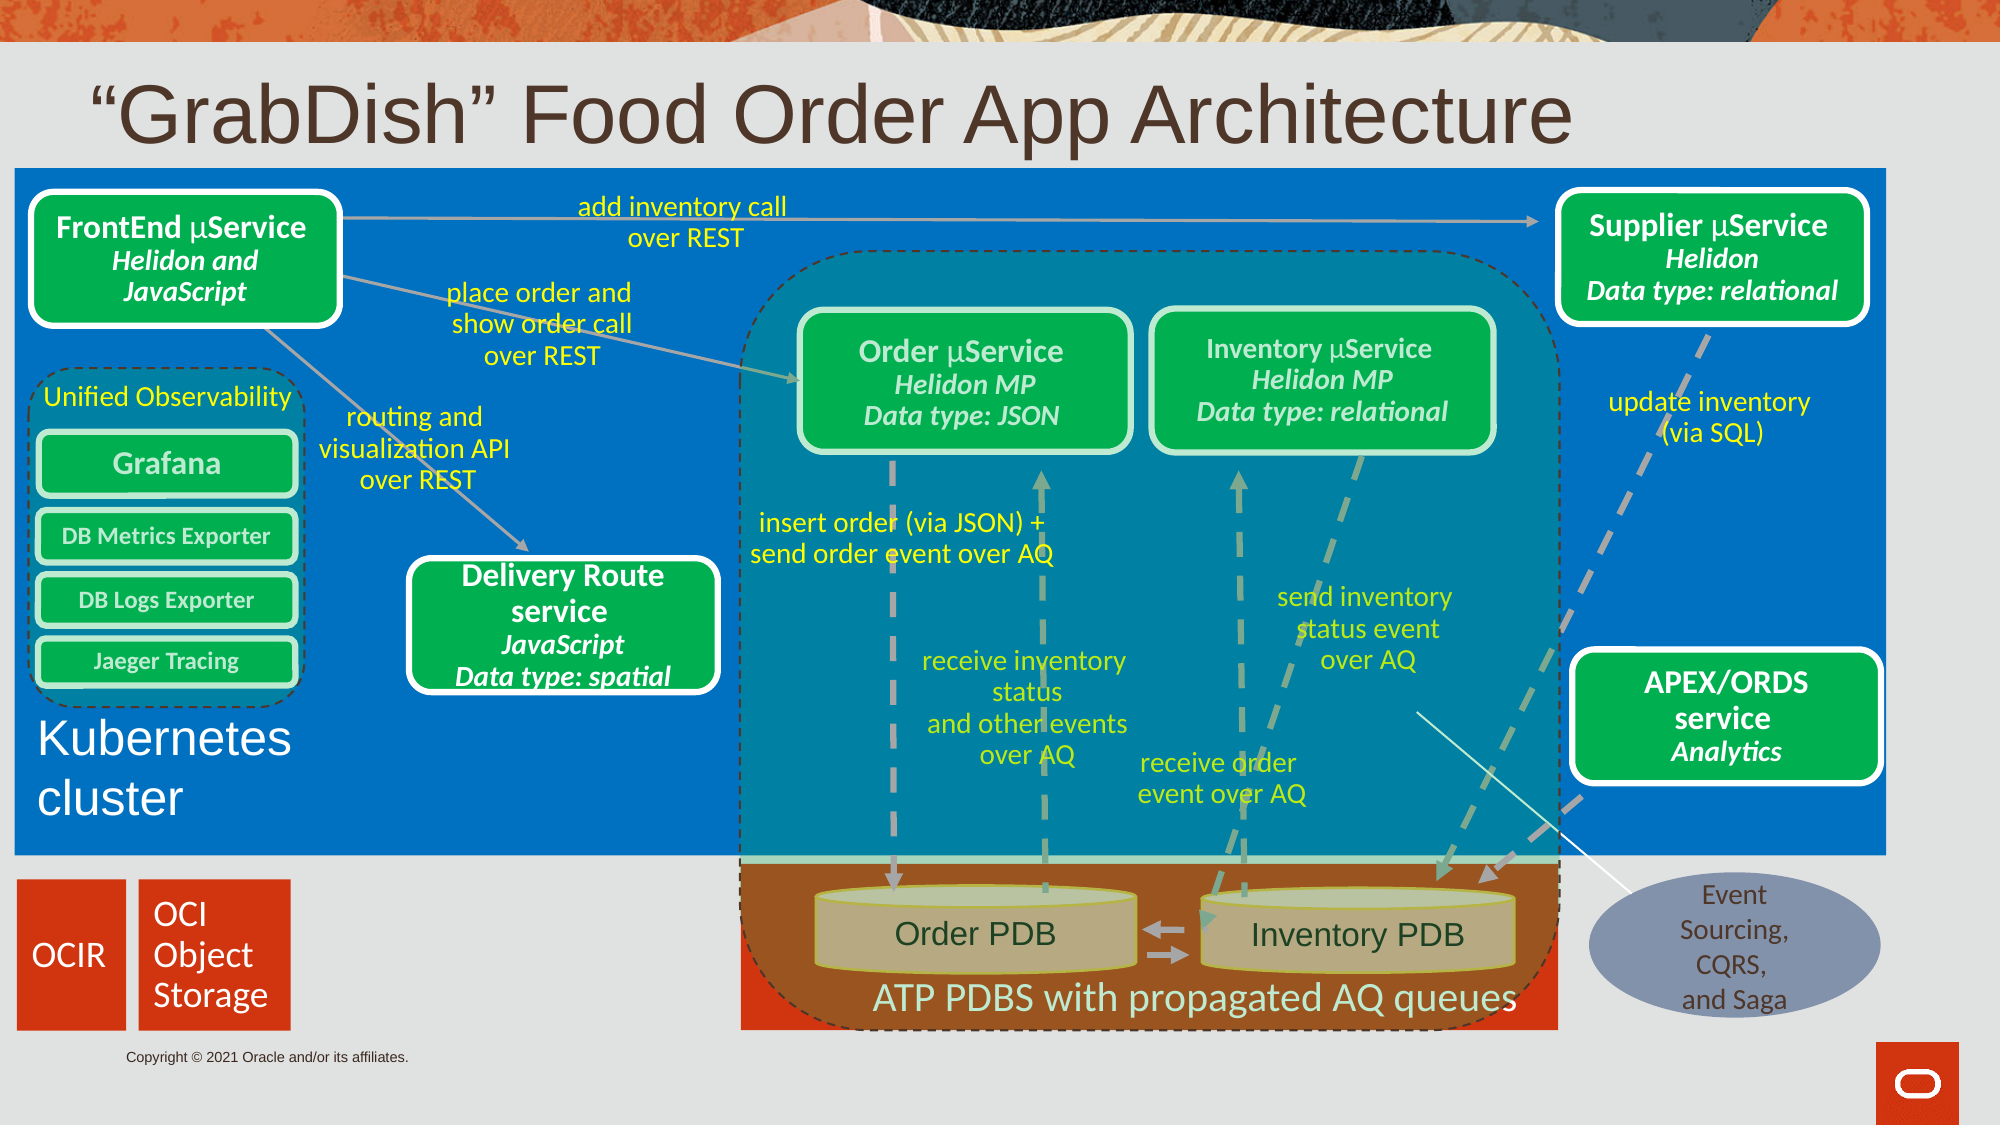

1
# “GrabDish” Food Order App Architecture

Supplier μService
Helidon
Data type: relational
add inventory call
over REST
FrontEnd μService
Helidon and JavaScript

place order and
show order call
over REST

Inventory μService
Helidon MP
Data type: relational

Order μService
Helidon MP
Data type: JSON

Unified Observability
update inventory
(via SQL)
routing and
visualization API
over REST
Grafana
insert order (via JSON) +
send order event over AQ
DB Metrics Exporter
Delivery Route service
JavaScript
Data type: spatial
DB Logs Exporter
send inventory
status event
over AQ
Jaeger Tracing
receive inventory
status
and other events
over AQ
APEX/ORDS service
Analytics
Kubernetes cluster
receive order
event over AQ

Event Sourcing, CQRS,
and Saga
OCIR
OCI
Object Storage
Order PDB
Inventory PDB
ATP PDBS with propagated AQ queues
Copyright © 2021 Oracle and/or its affiliates.